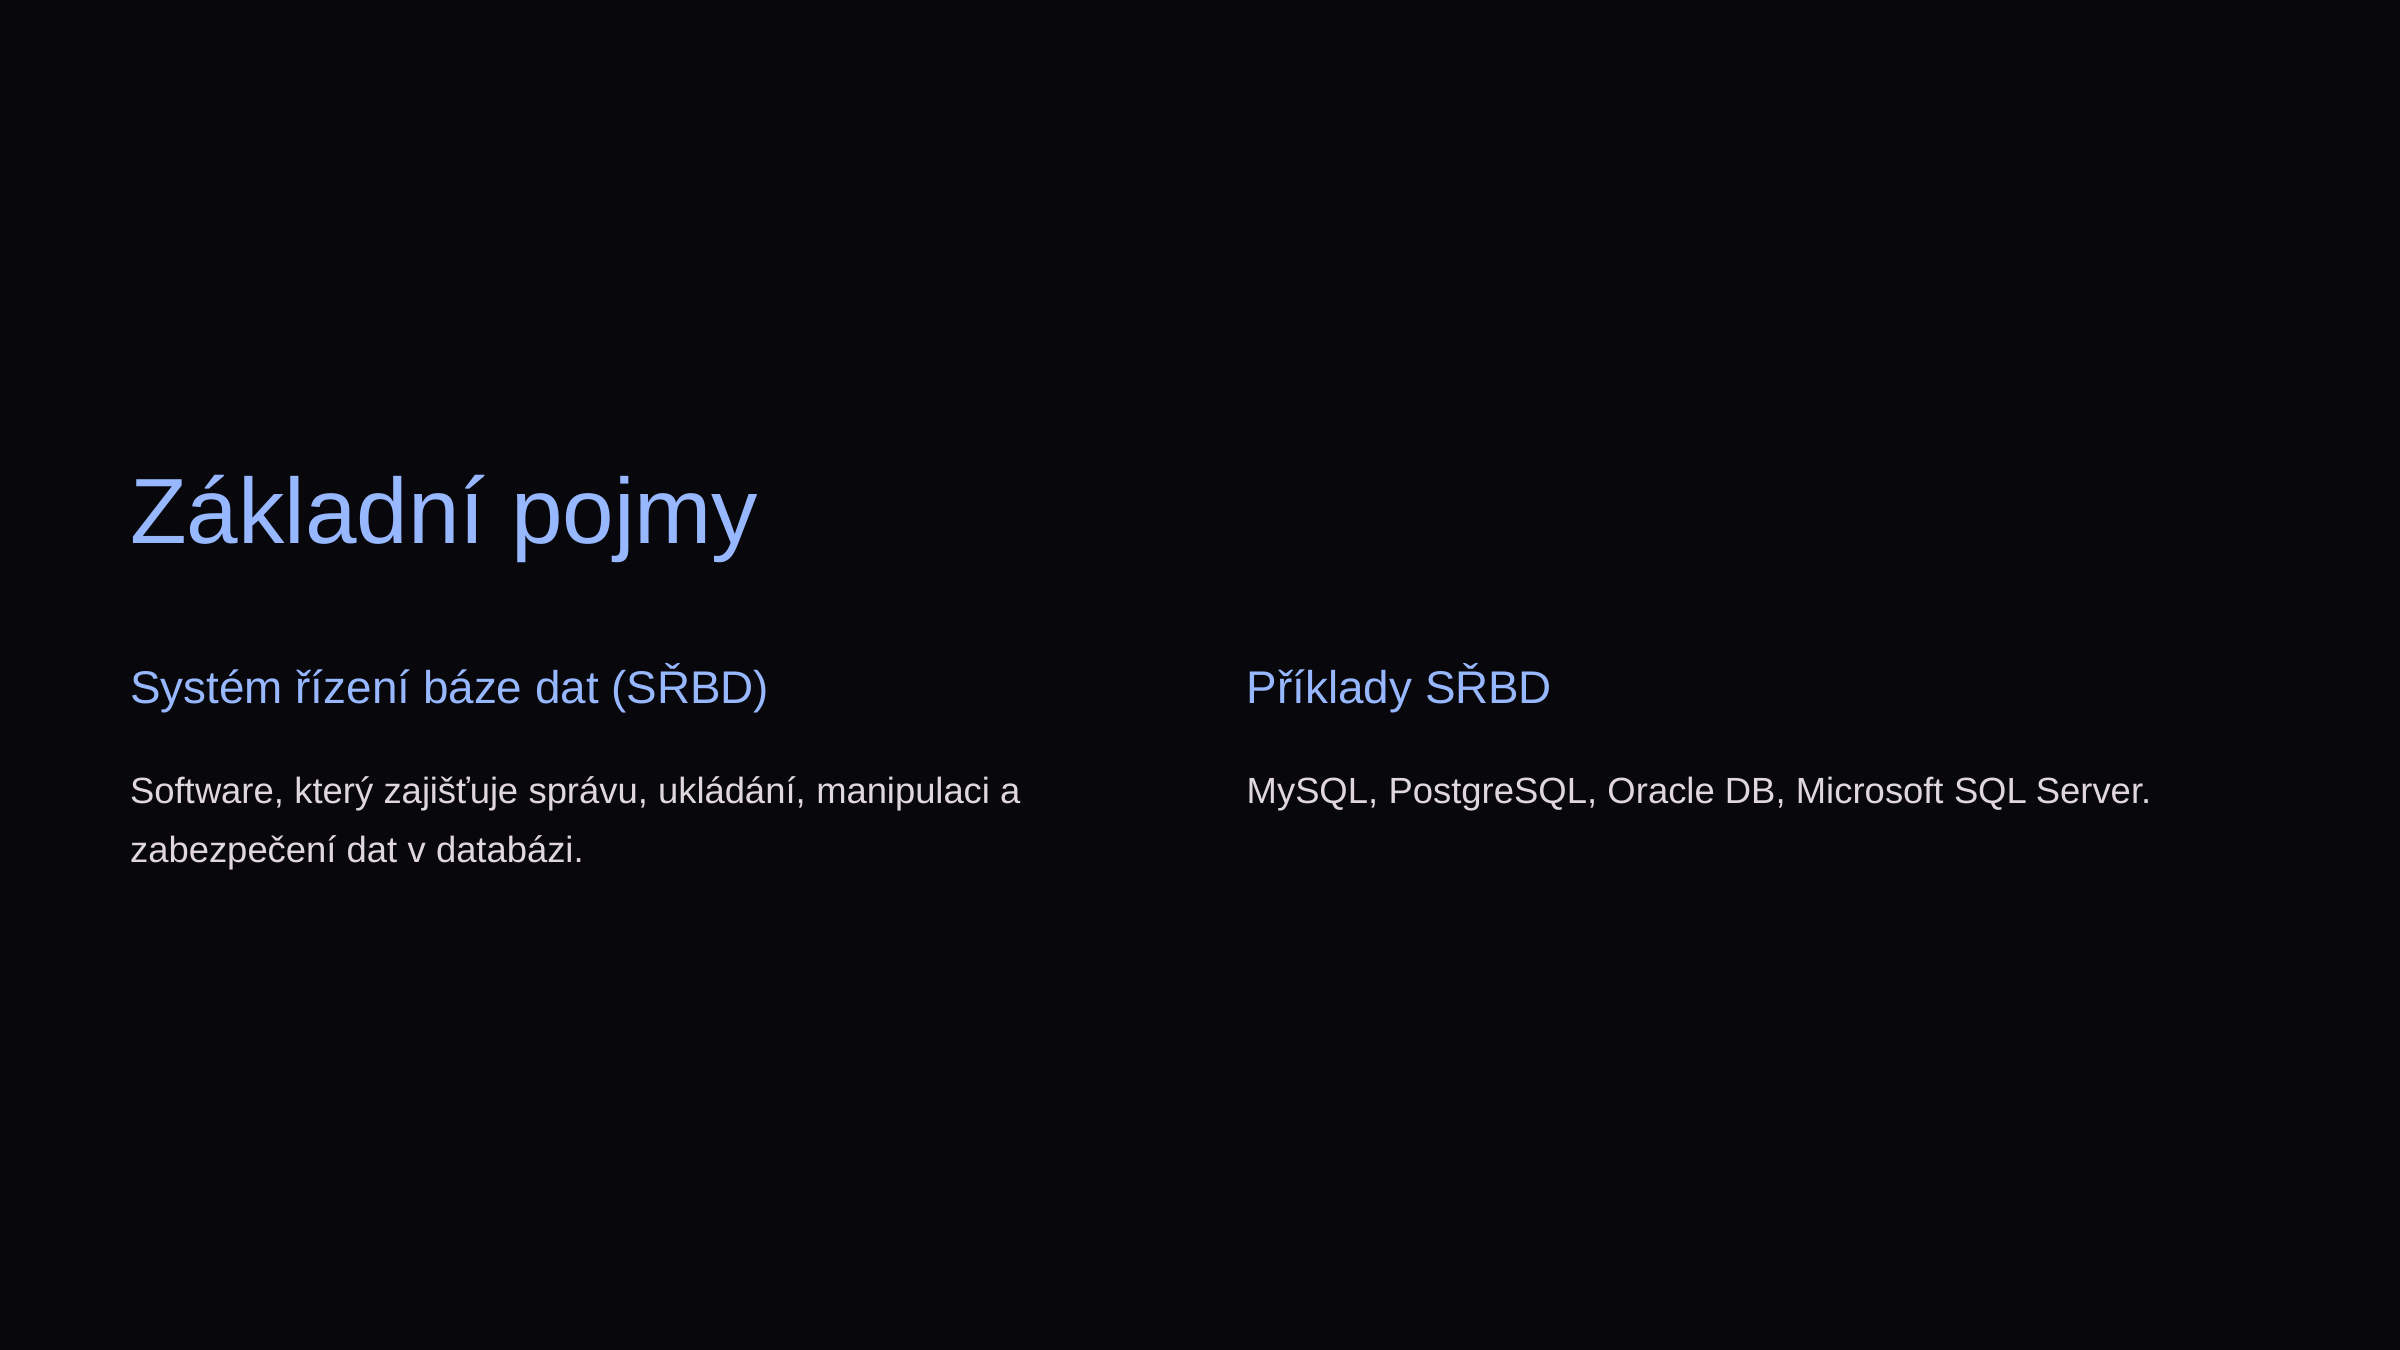

Základní pojmy
Systém řízení báze dat (SŘBD)
Příklady SŘBD
Software, který zajišťuje správu, ukládání, manipulaci a zabezpečení dat v databázi.
MySQL, PostgreSQL, Oracle DB, Microsoft SQL Server.